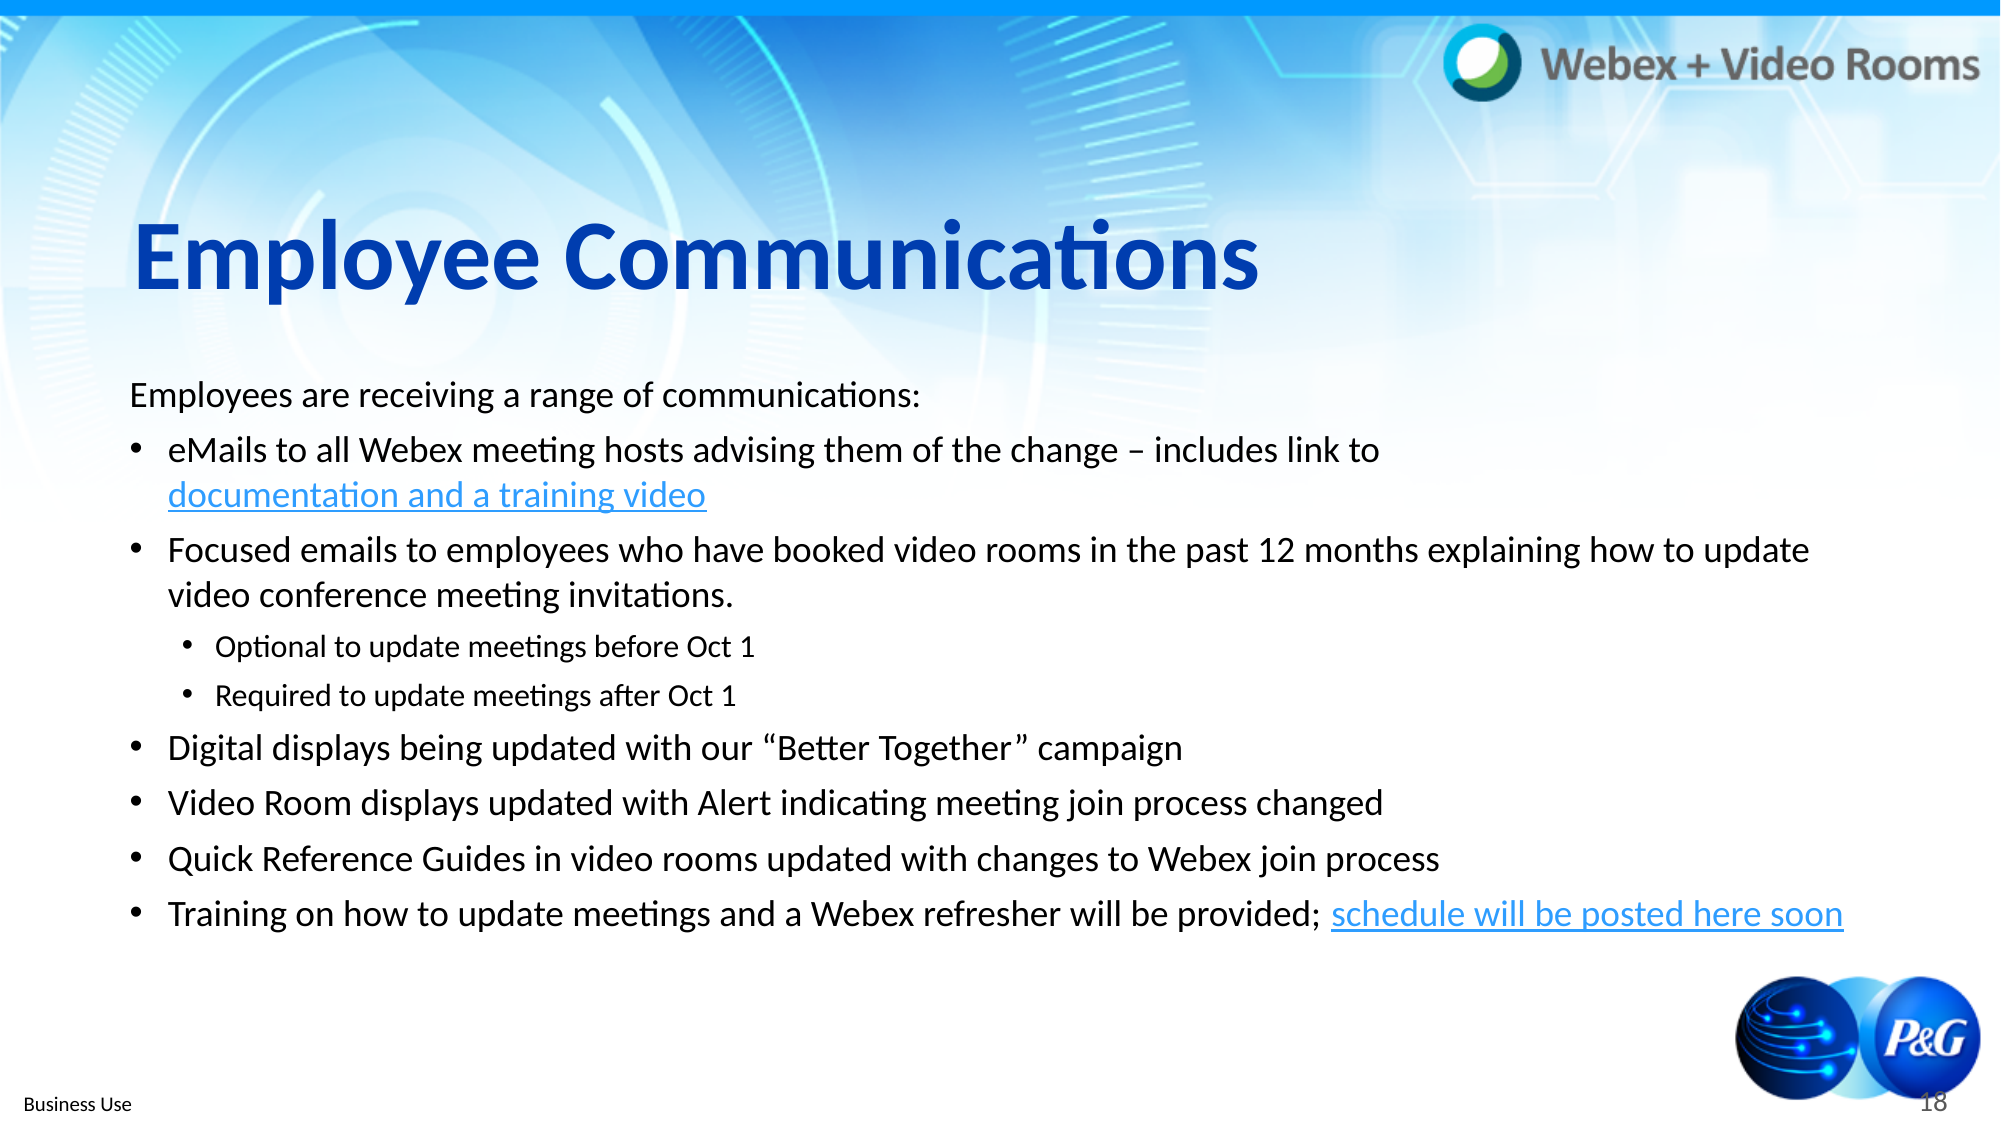

# Employee Communications
Employees are receiving a range of communications:
eMails to all Webex meeting hosts advising them of the change – includes link to documentation and a training video
Focused emails to employees who have booked video rooms in the past 12 months explaining how to update video conference meeting invitations.
 Optional to update meetings before Oct 1
 Required to update meetings after Oct 1
Digital displays being updated with our “Better Together” campaign
Video Room displays updated with Alert indicating meeting join process changed
Quick Reference Guides in video rooms updated with changes to Webex join process
Training on how to update meetings and a Webex refresher will be provided; schedule will be posted here soon